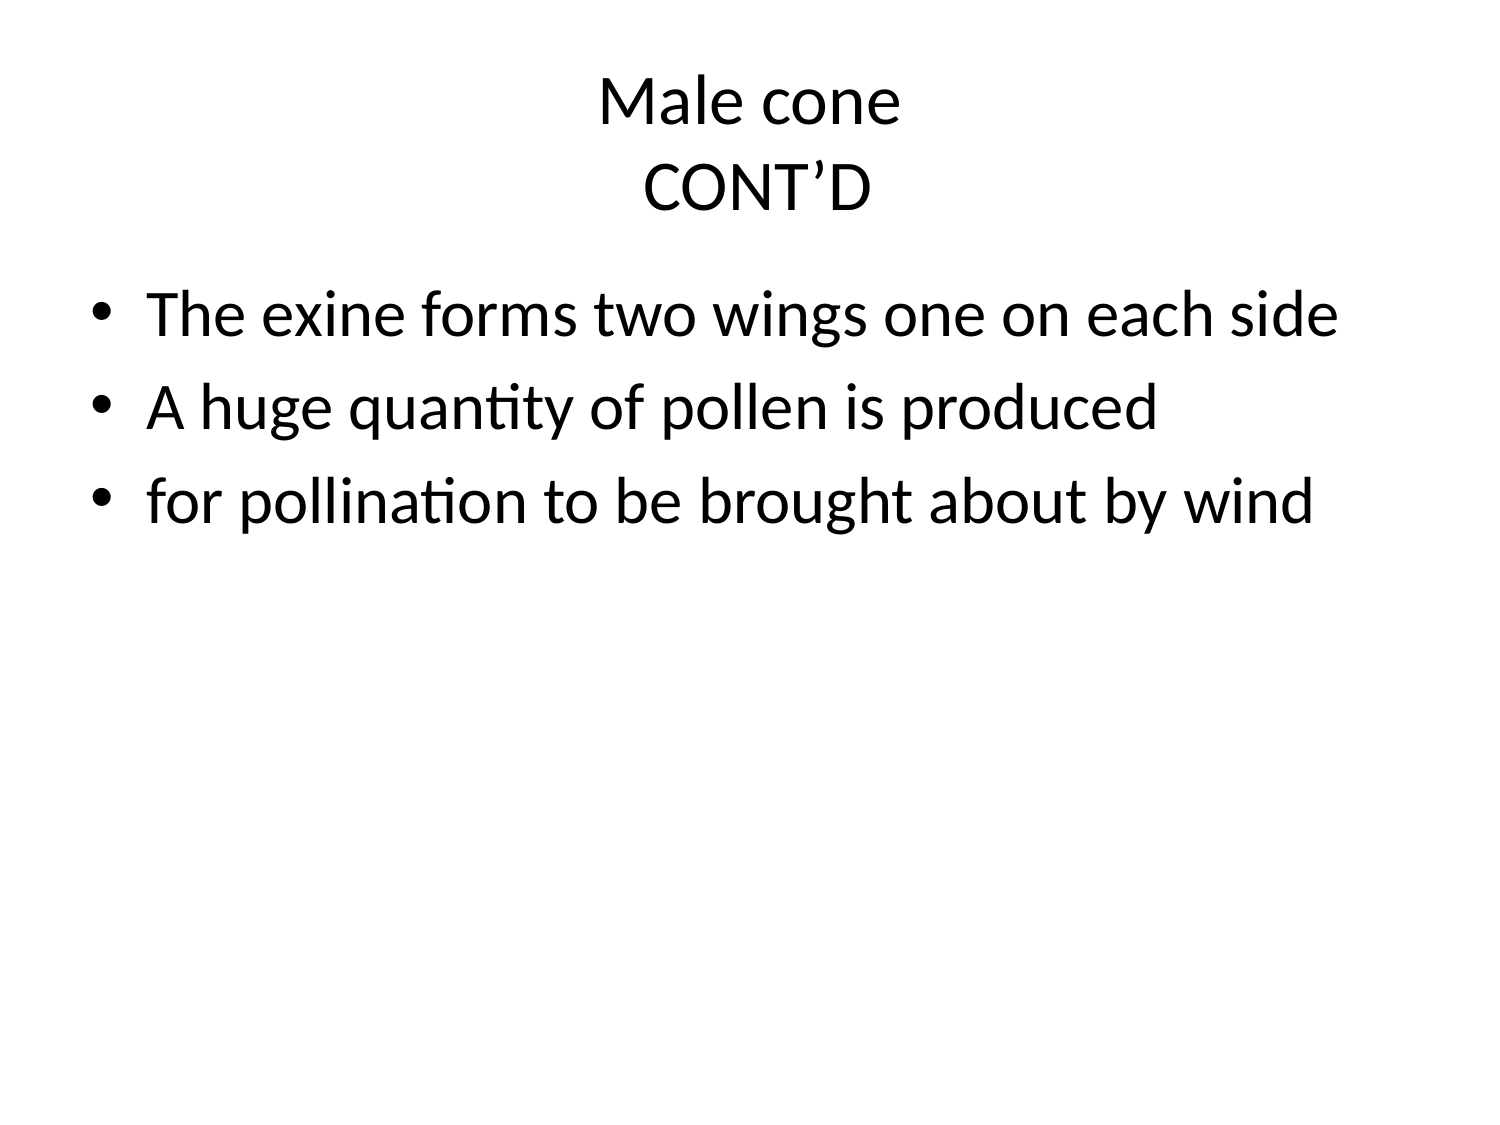

# Male cone CONT’D
The exine forms two wings one on each side
A huge quantity of pollen is produced
for pollination to be brought about by wind